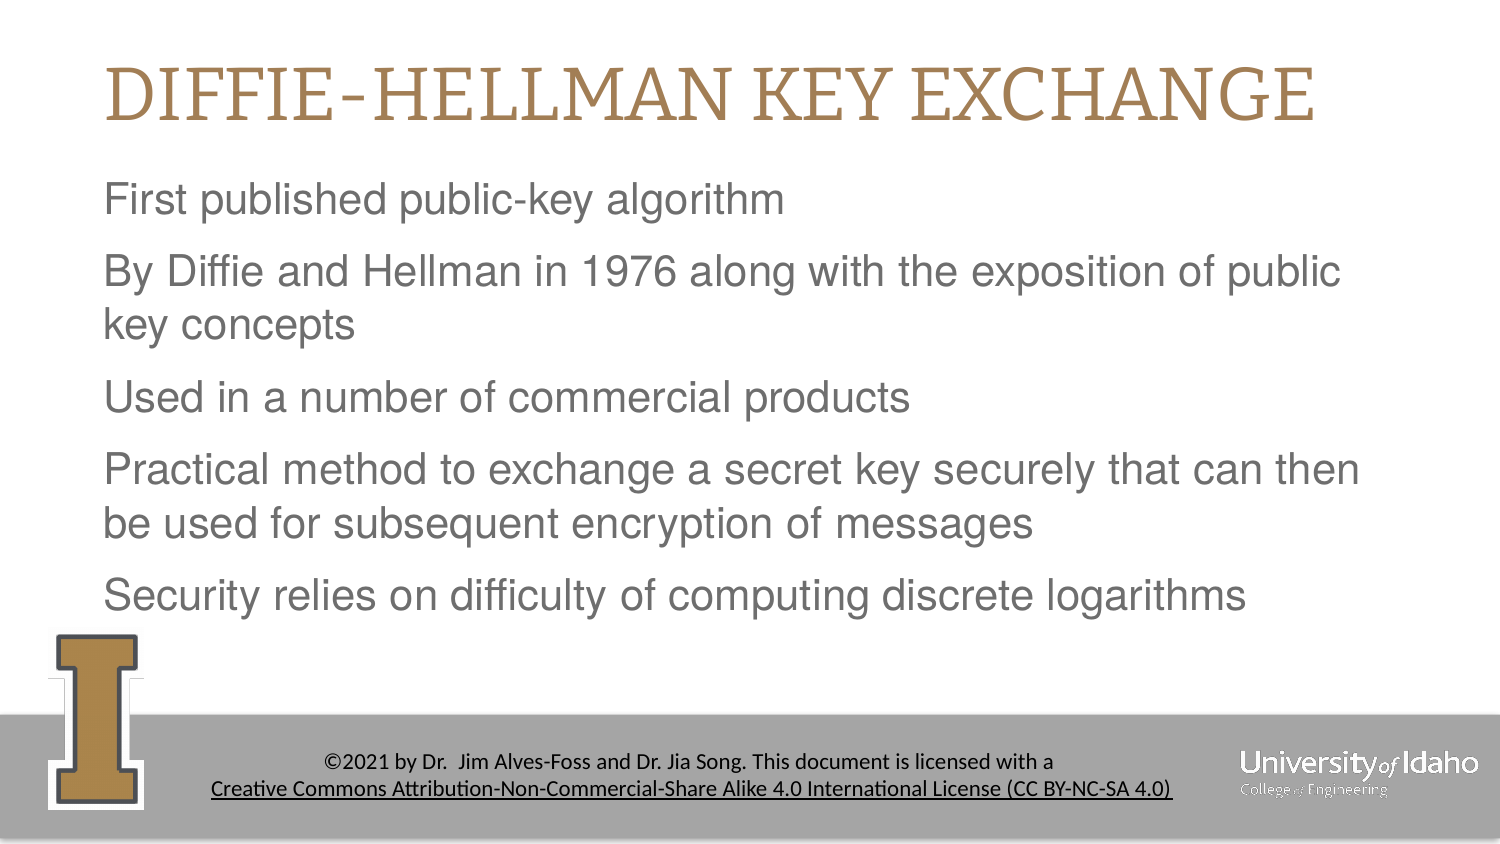

# DIFFIE-HELLMAN KEY EXCHANGE
First published public-key algorithm
By Diffie and Hellman in 1976 along with the exposition of public key concepts
Used in a number of commercial products
Practical method to exchange a secret key securely that can then be used for subsequent encryption of messages
Security relies on difficulty of computing discrete logarithms